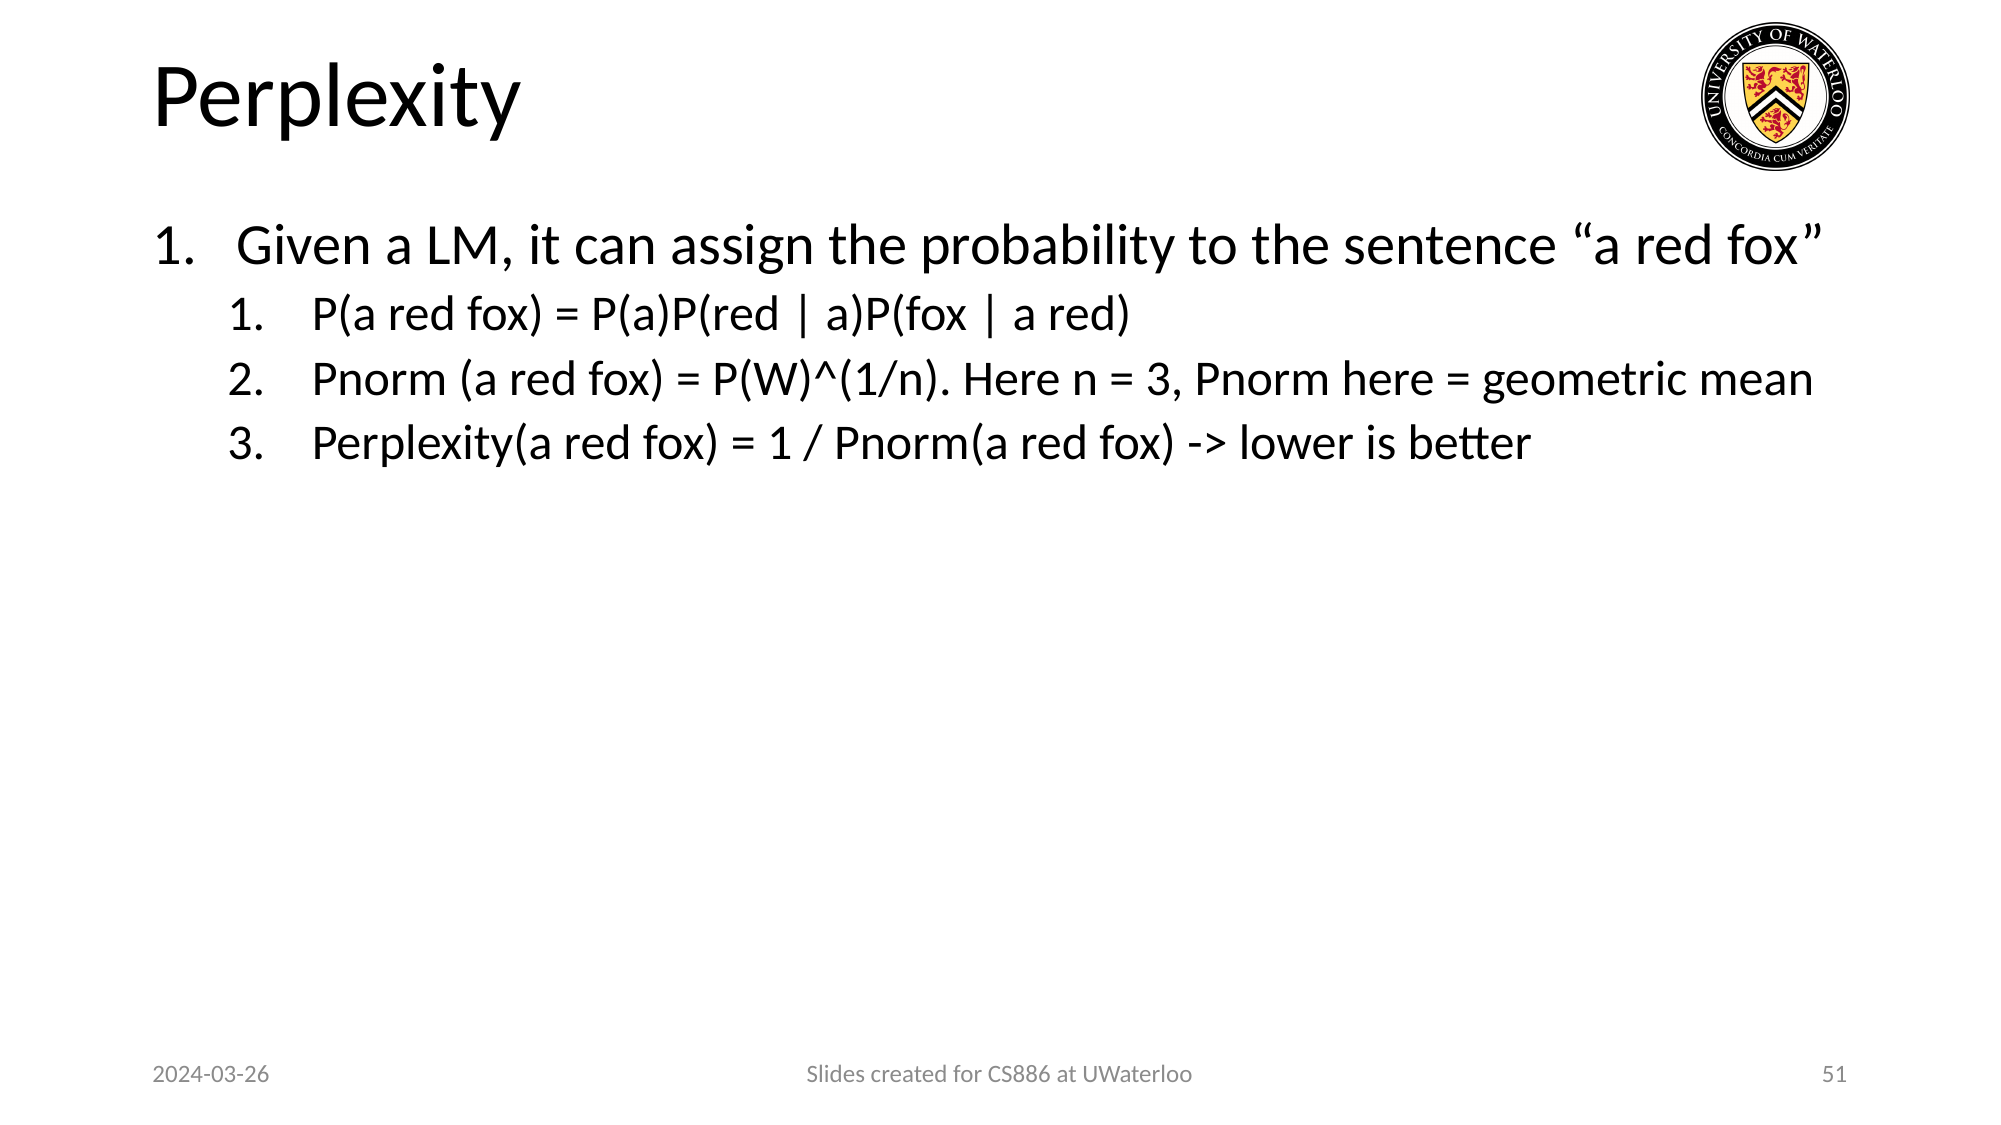

# Perplexity
Given a LM, it can assign the probability to the sentence “a red fox”
P(a red fox) = P(a)P(red | a)P(fox | a red)
Pnorm (a red fox) = P(W)^(1/n). Here n = 3, Pnorm here = geometric mean
Perplexity(a red fox) = 1 / Pnorm(a red fox) -> lower is better

2024-03-26
Slides created for CS886 at UWaterloo
51